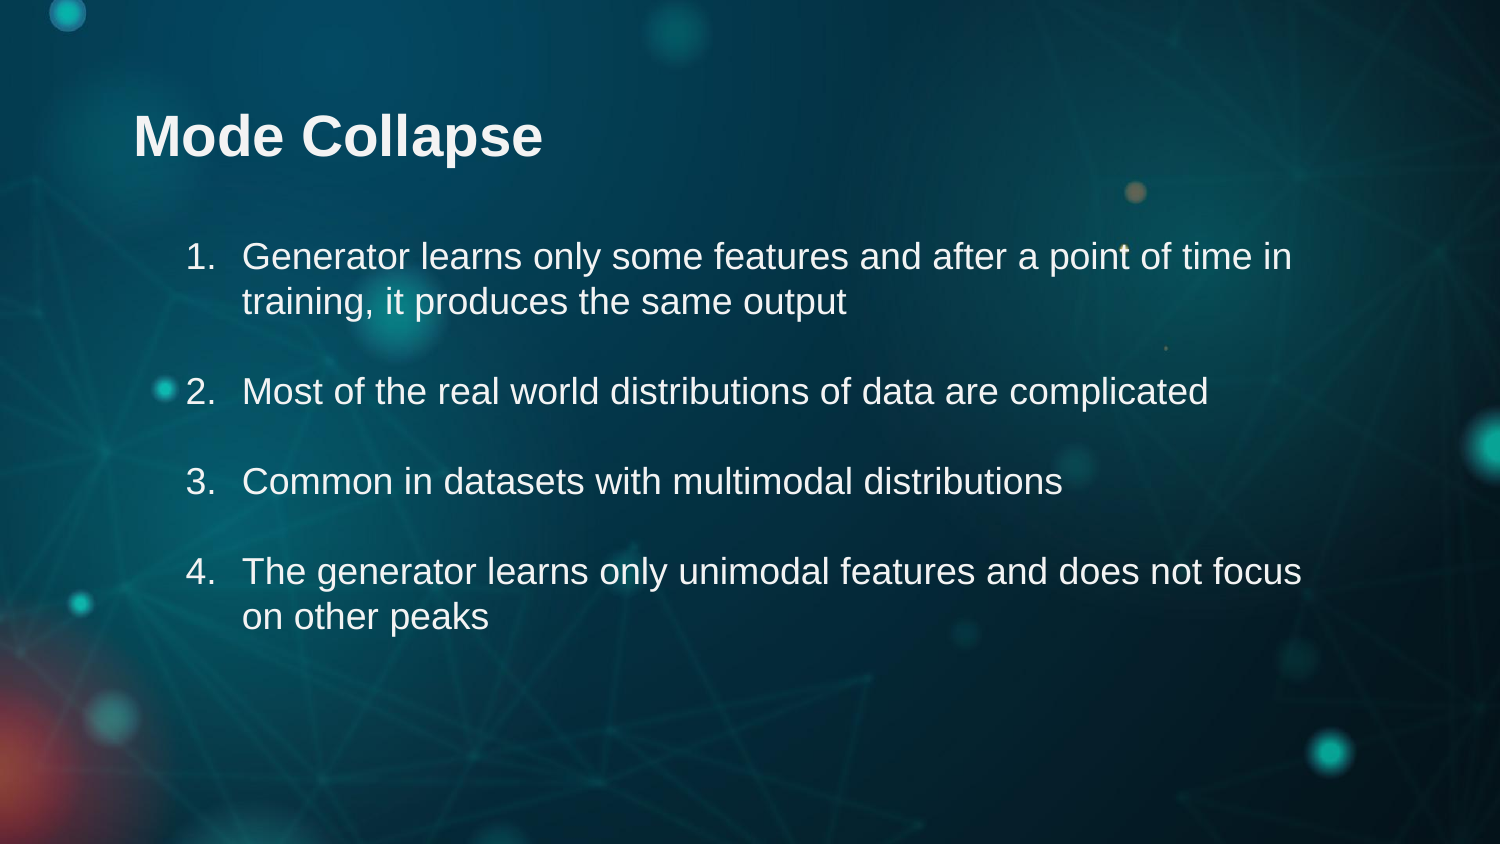

Mode Collapse
Generator learns only some features and after a point of time in training, it produces the same output
Most of the real world distributions of data are complicated
Common in datasets with multimodal distributions
The generator learns only unimodal features and does not focus on other peaks